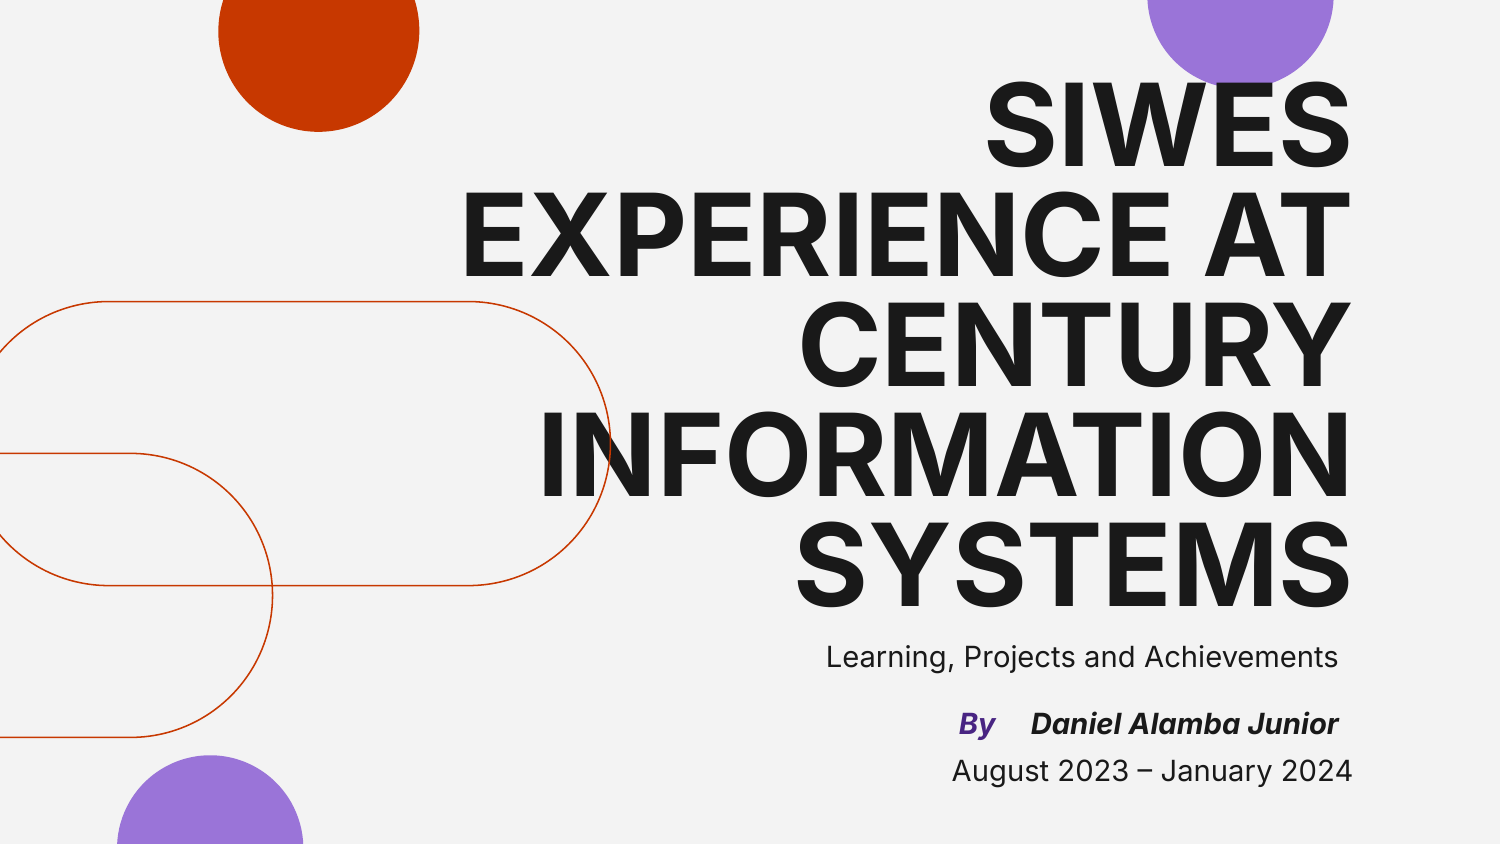

# SIWES EXPERIENCE AT CENTURY INFORMATION SYSTEMS

Learning, Projects and Achievements
	By     Daniel Alamba Junior
August 2023 – January 2024